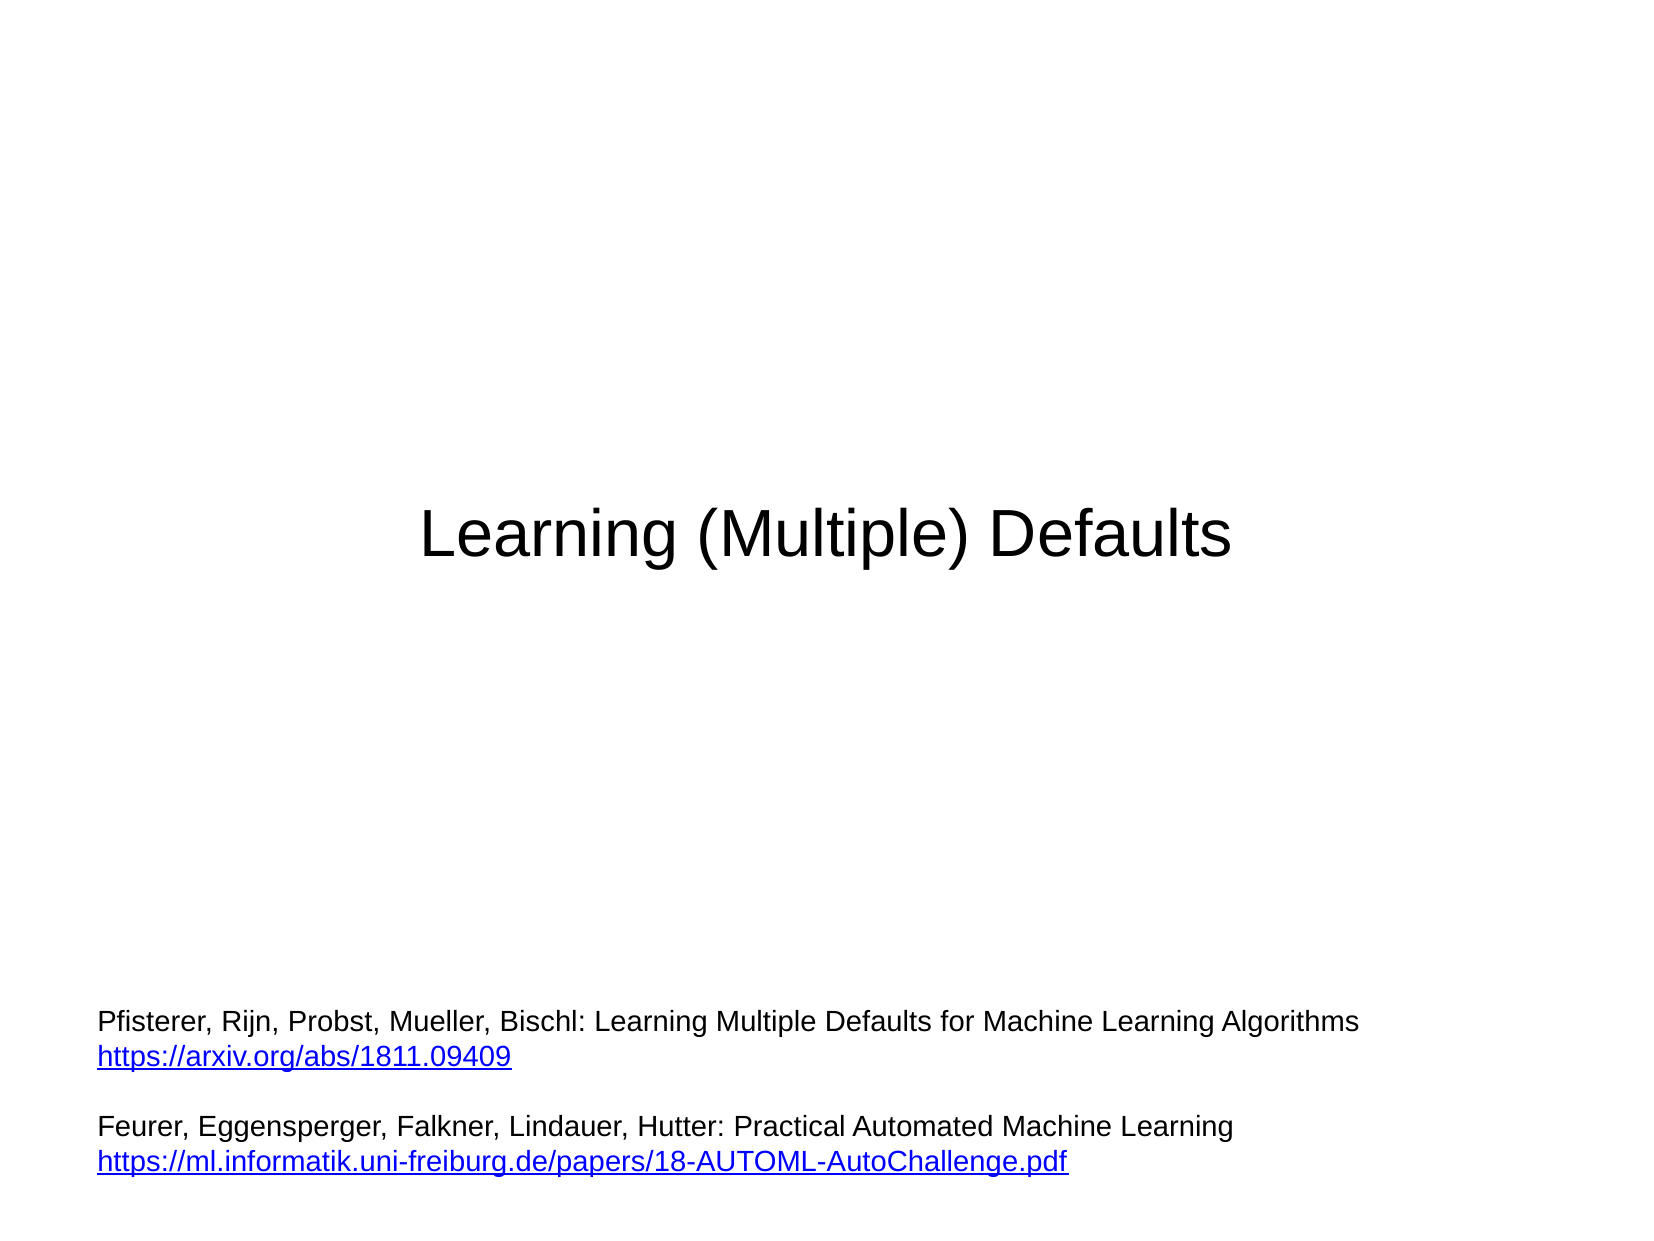

Learning (Multiple) Defaults
Pfisterer, Rijn, Probst, Mueller, Bischl: Learning Multiple Defaults for Machine Learning Algorithms https://arxiv.org/abs/1811.09409

Feurer, Eggensperger, Falkner, Lindauer, Hutter: Practical Automated Machine Learning https://ml.informatik.uni-freiburg.de/papers/18-AUTOML-AutoChallenge.pdf